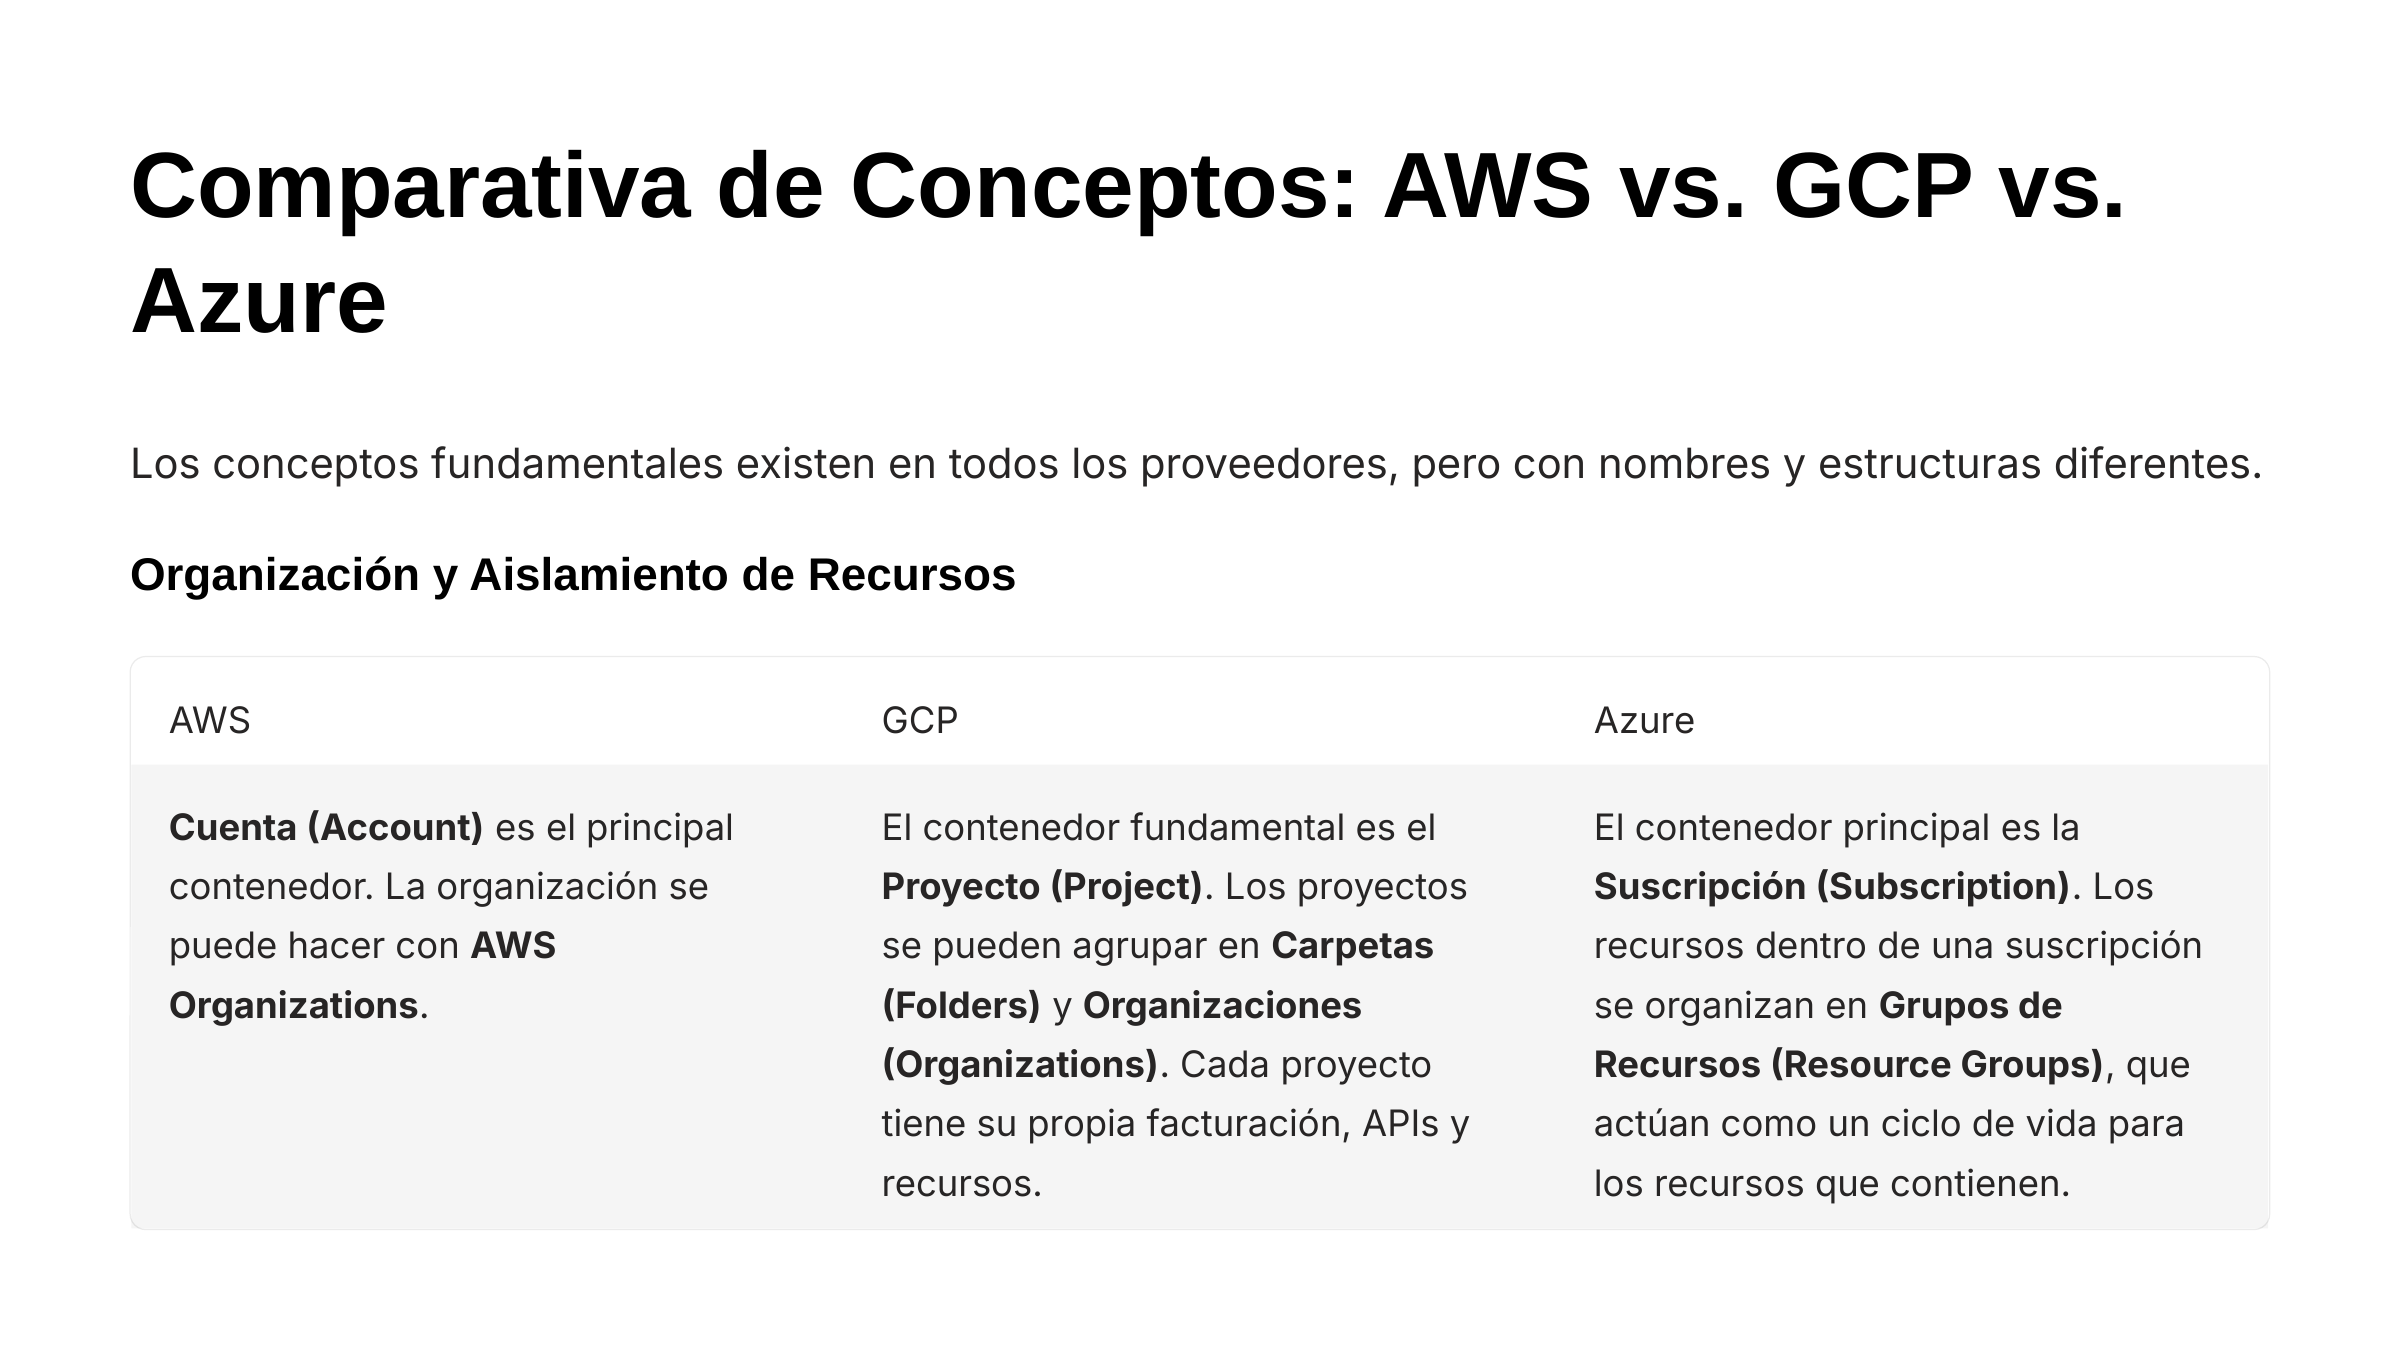

Comparativa de Conceptos: AWS vs. GCP vs. Azure
Los conceptos fundamentales existen en todos los proveedores, pero con nombres y estructuras diferentes.
Organización y Aislamiento de Recursos

AWS
GCP
Azure

Cuenta (Account) es el principal contenedor. La organización se puede hacer con AWS Organizations.
El contenedor fundamental es el Proyecto (Project). Los proyectos se pueden agrupar en Carpetas (Folders) y Organizaciones (Organizations). Cada proyecto tiene su propia facturación, APIs y recursos.
El contenedor principal es la Suscripción (Subscription). Los recursos dentro de una suscripción se organizan en Grupos de Recursos (Resource Groups), que actúan como un ciclo de vida para los recursos que contienen.